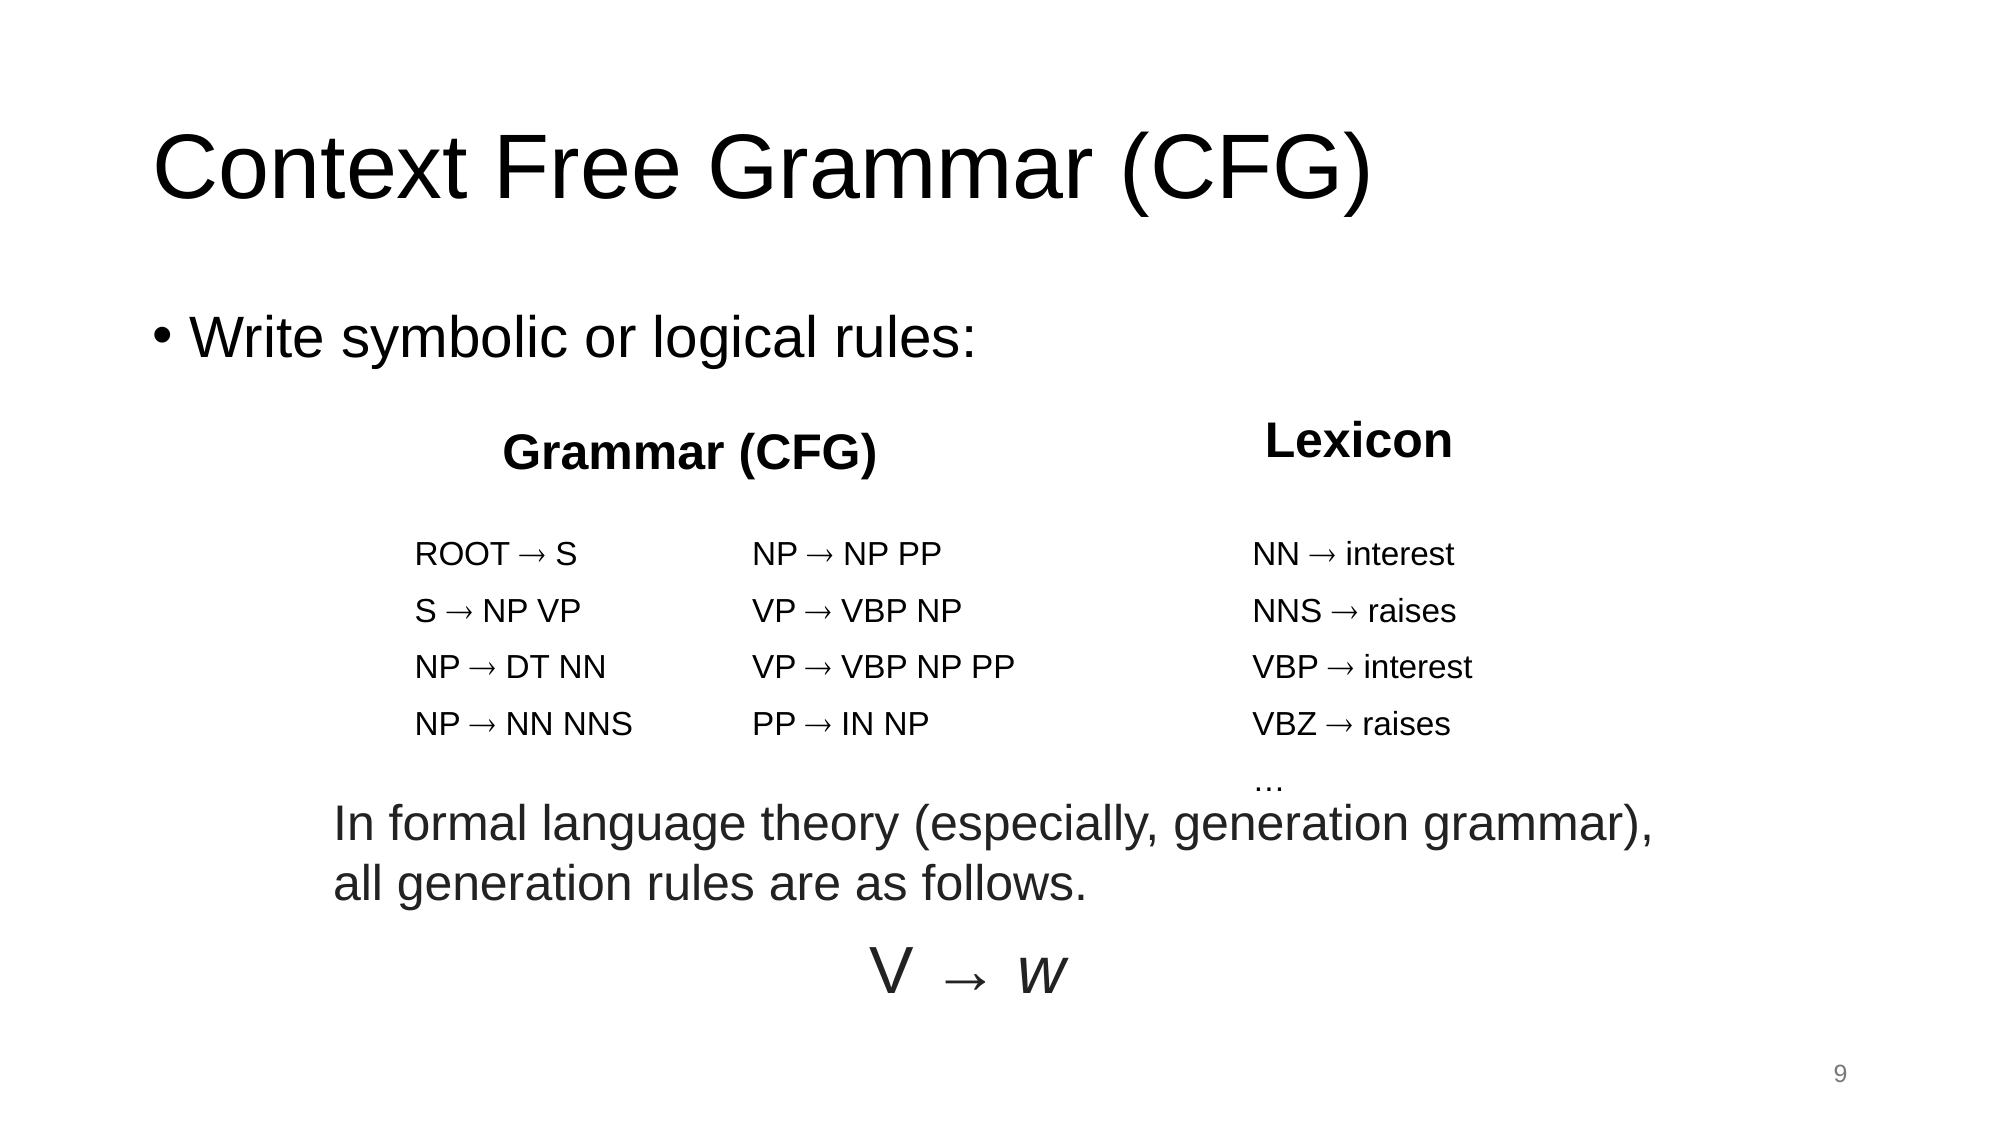

# Context Free Grammar (CFG)
Write symbolic or logical rules:

Lexicon
Grammar (CFG)
ROOT → S
S → NP VP
NP → DT NN
NP → NN NNS
NP → NP PP
VP → VBP NP
VP → VBP NP PP
PP → IN NP
NN → interest
NNS → raises
VBP → interest
VBZ → raises
…
In formal language theory (especially, generation grammar), all generation rules are as follows.
V → w
9